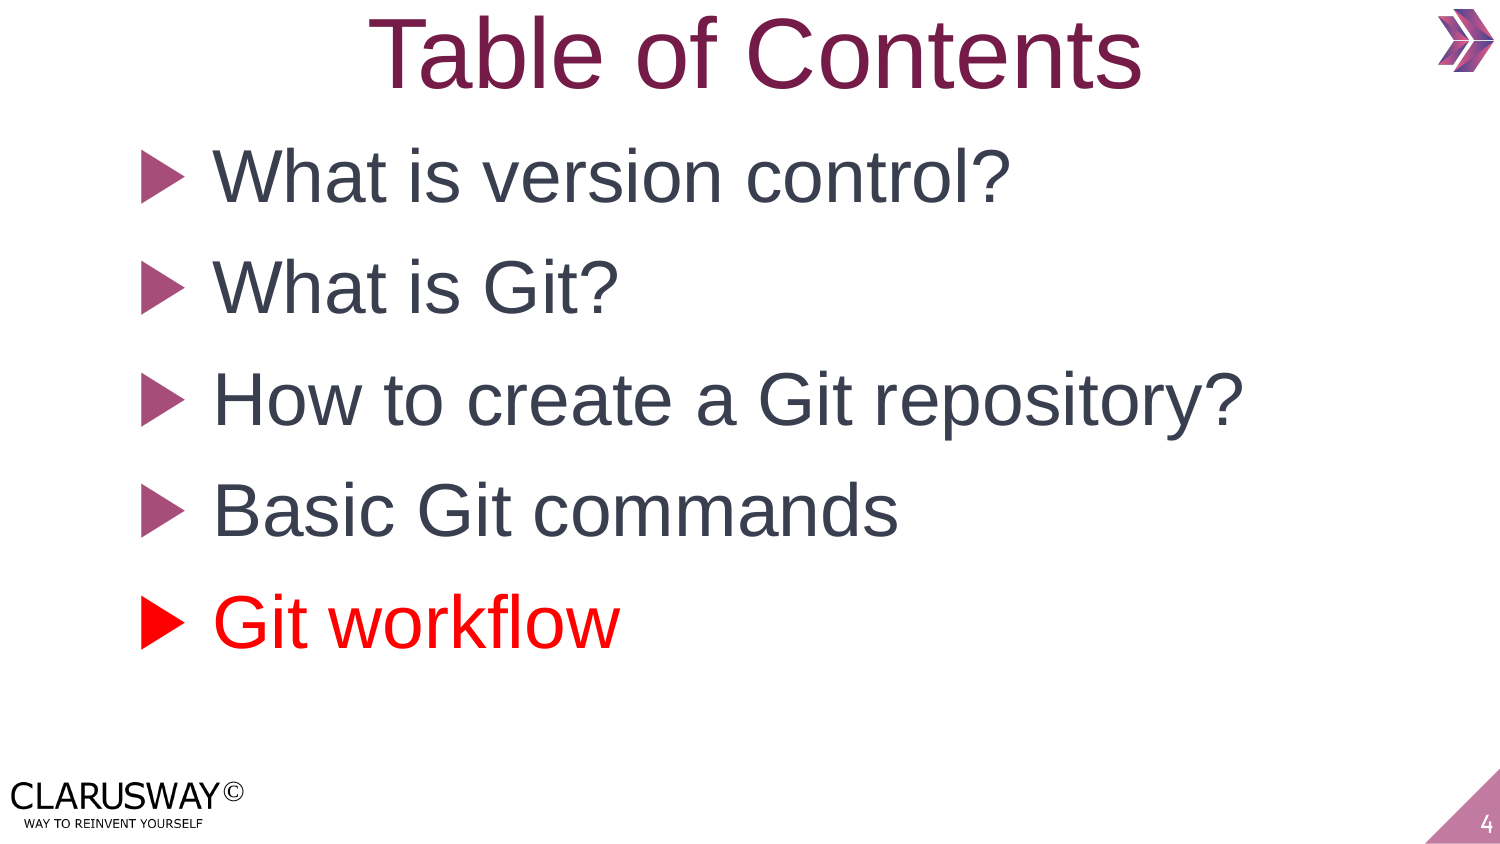

Table of Contents
What is version control?
What is Git?
How to create a Git repository?
Basic Git commands
Git workflow
4